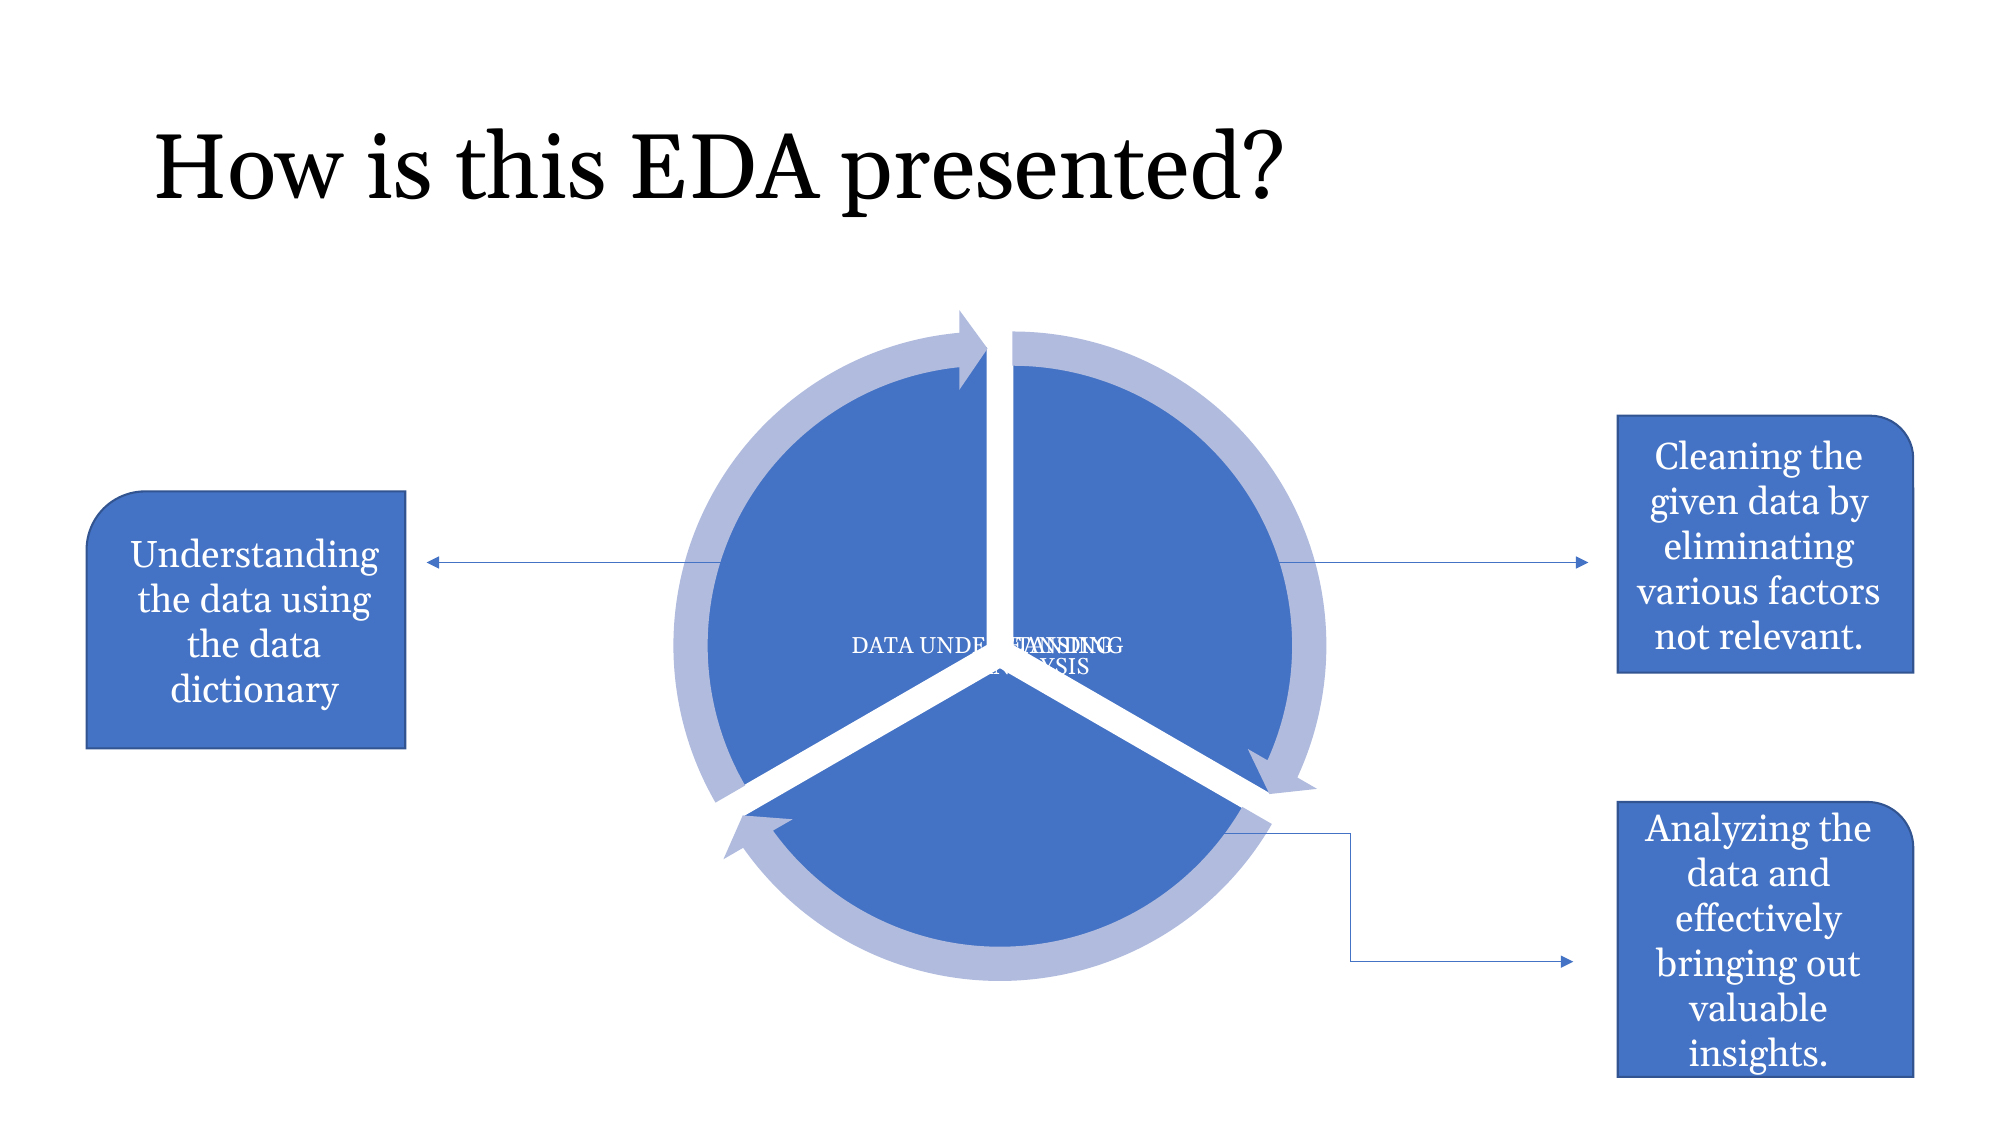

# How is this EDA presented?
DATA CLEANSING
DATA ANALYSIS
DATA UNDERSTANDING
Cleaning the given data by eliminating various factors not relevant.
Understanding the data using the data dictionary
Analyzing the data and effectively bringing out valuable insights.